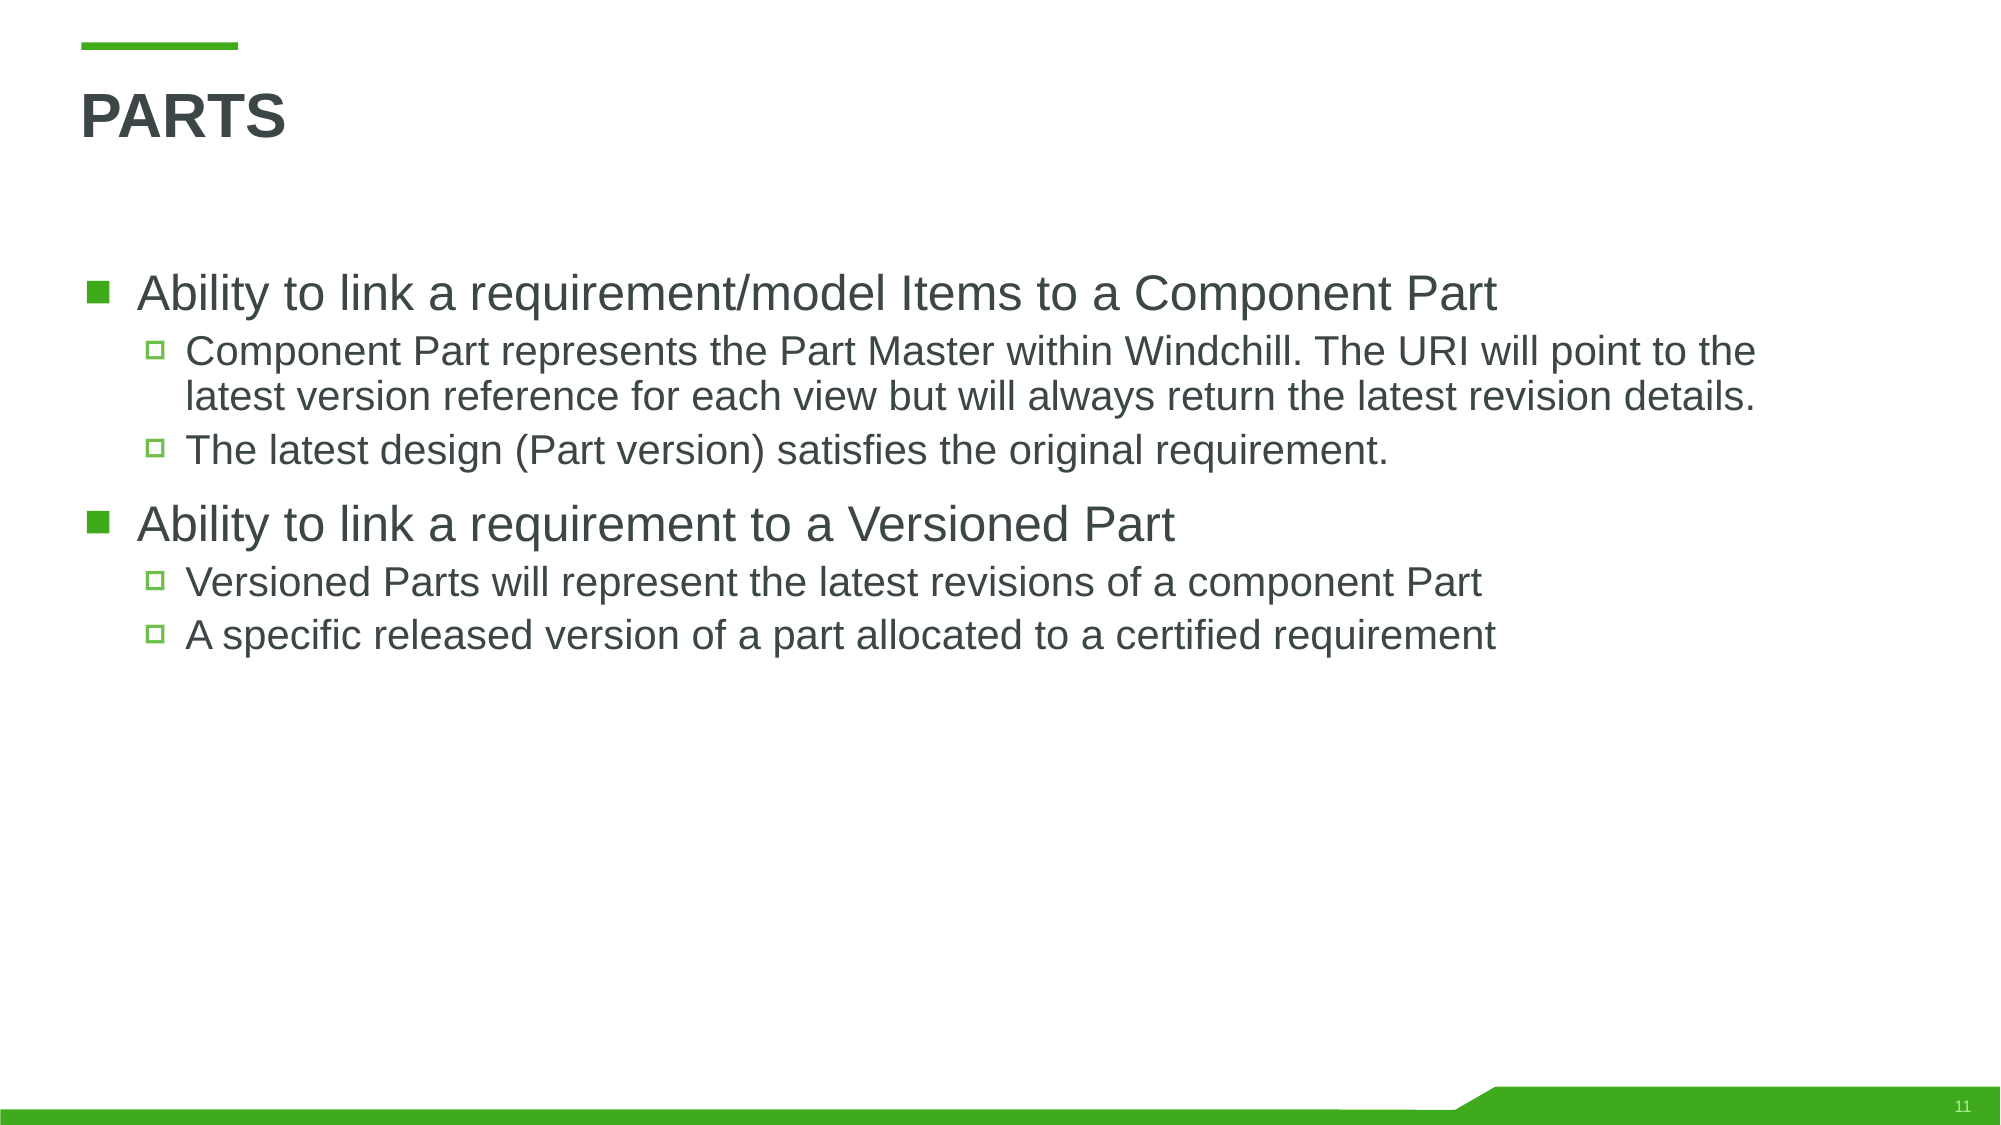

# parts
Ability to link a requirement/model Items to a Component Part
Component Part represents the Part Master within Windchill. The URI will point to the latest version reference for each view but will always return the latest revision details.
The latest design (Part version) satisfies the original requirement.
Ability to link a requirement to a Versioned Part
Versioned Parts will represent the latest revisions of a component Part
A specific released version of a part allocated to a certified requirement